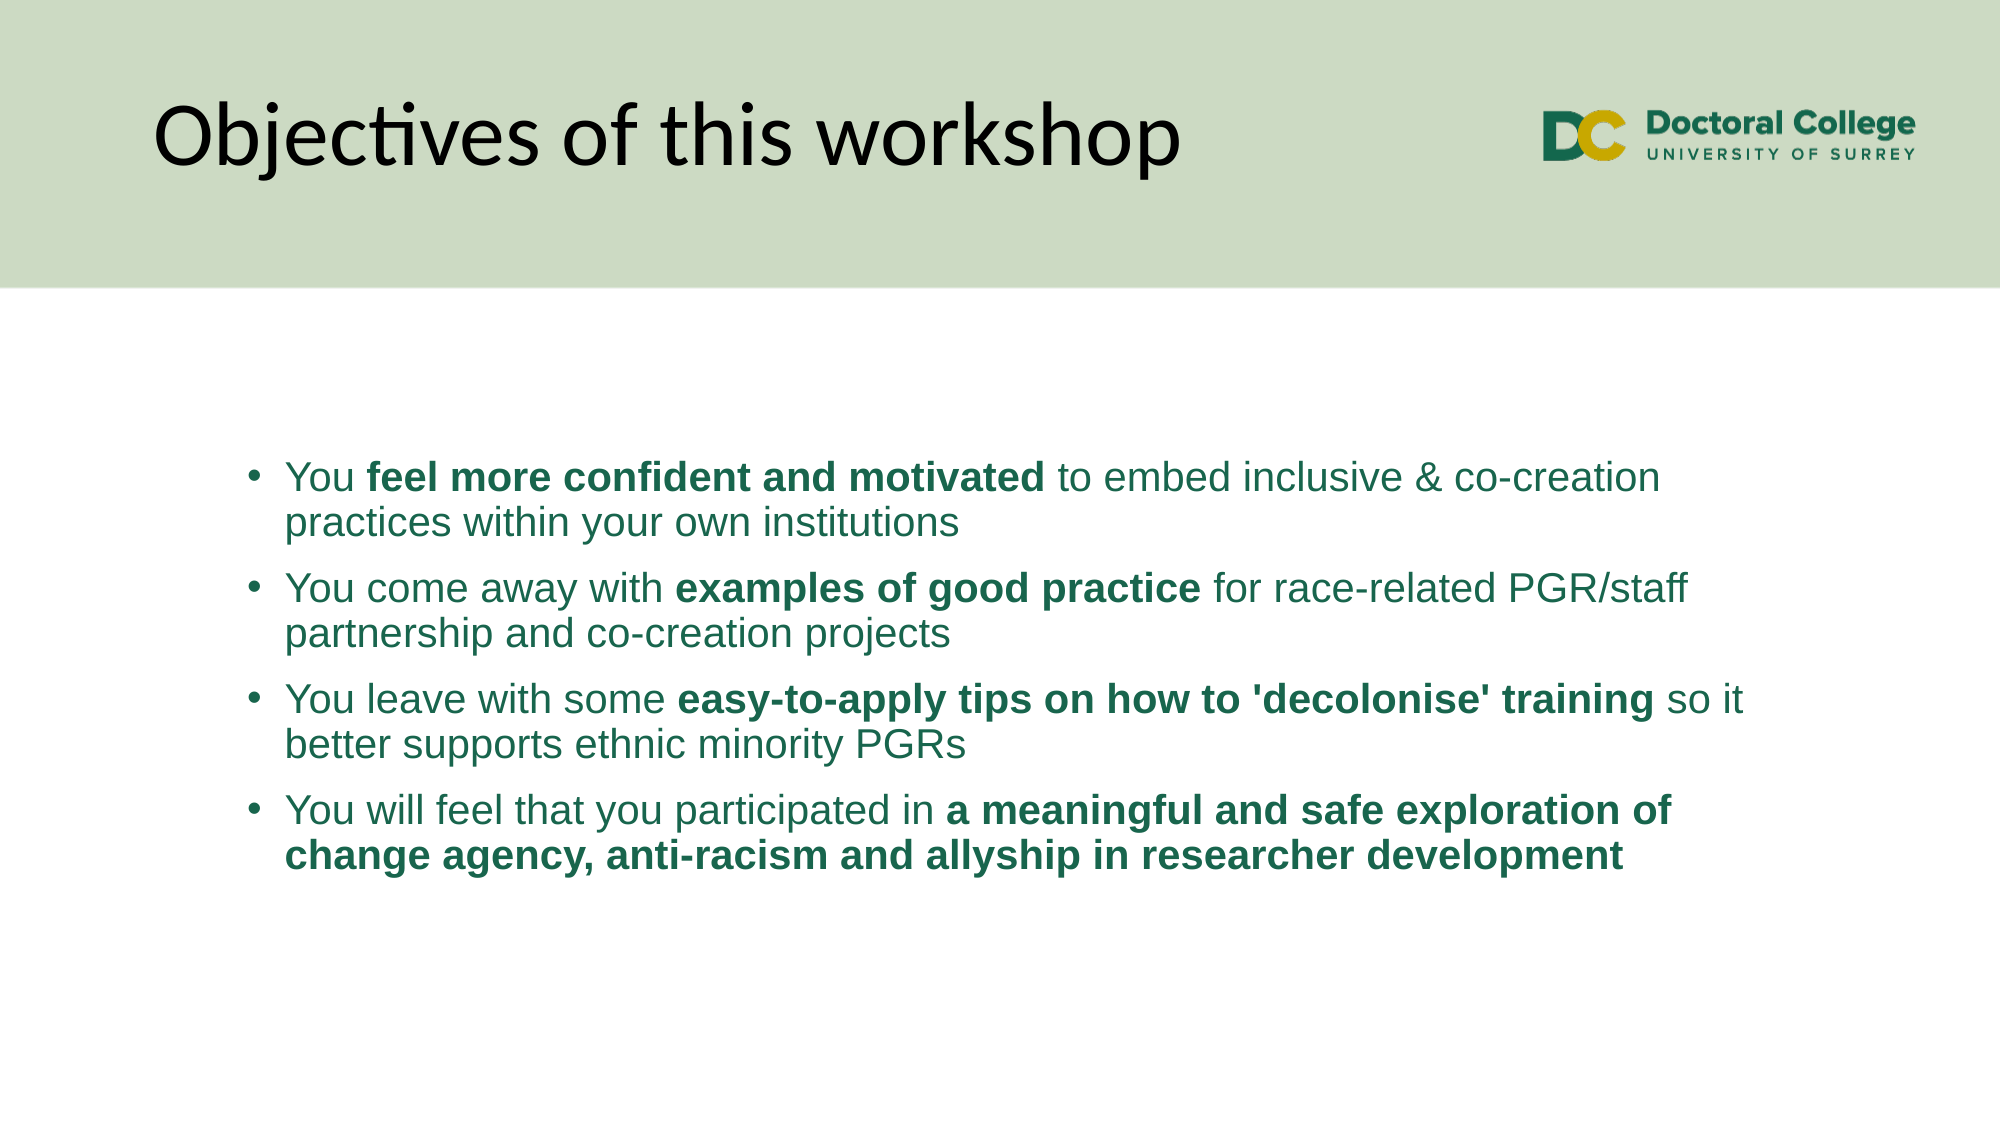

# Objectives of this workshop
You feel more confident and motivated to embed inclusive & co-creation practices within your own institutions
You come away with examples of good practice for race-related PGR/staff partnership and co-creation projects
You leave with some easy-to-apply tips on how to 'decolonise' training so it better supports ethnic minority PGRs
You will feel that you participated in a meaningful and safe exploration of change agency, anti-racism and allyship in researcher development